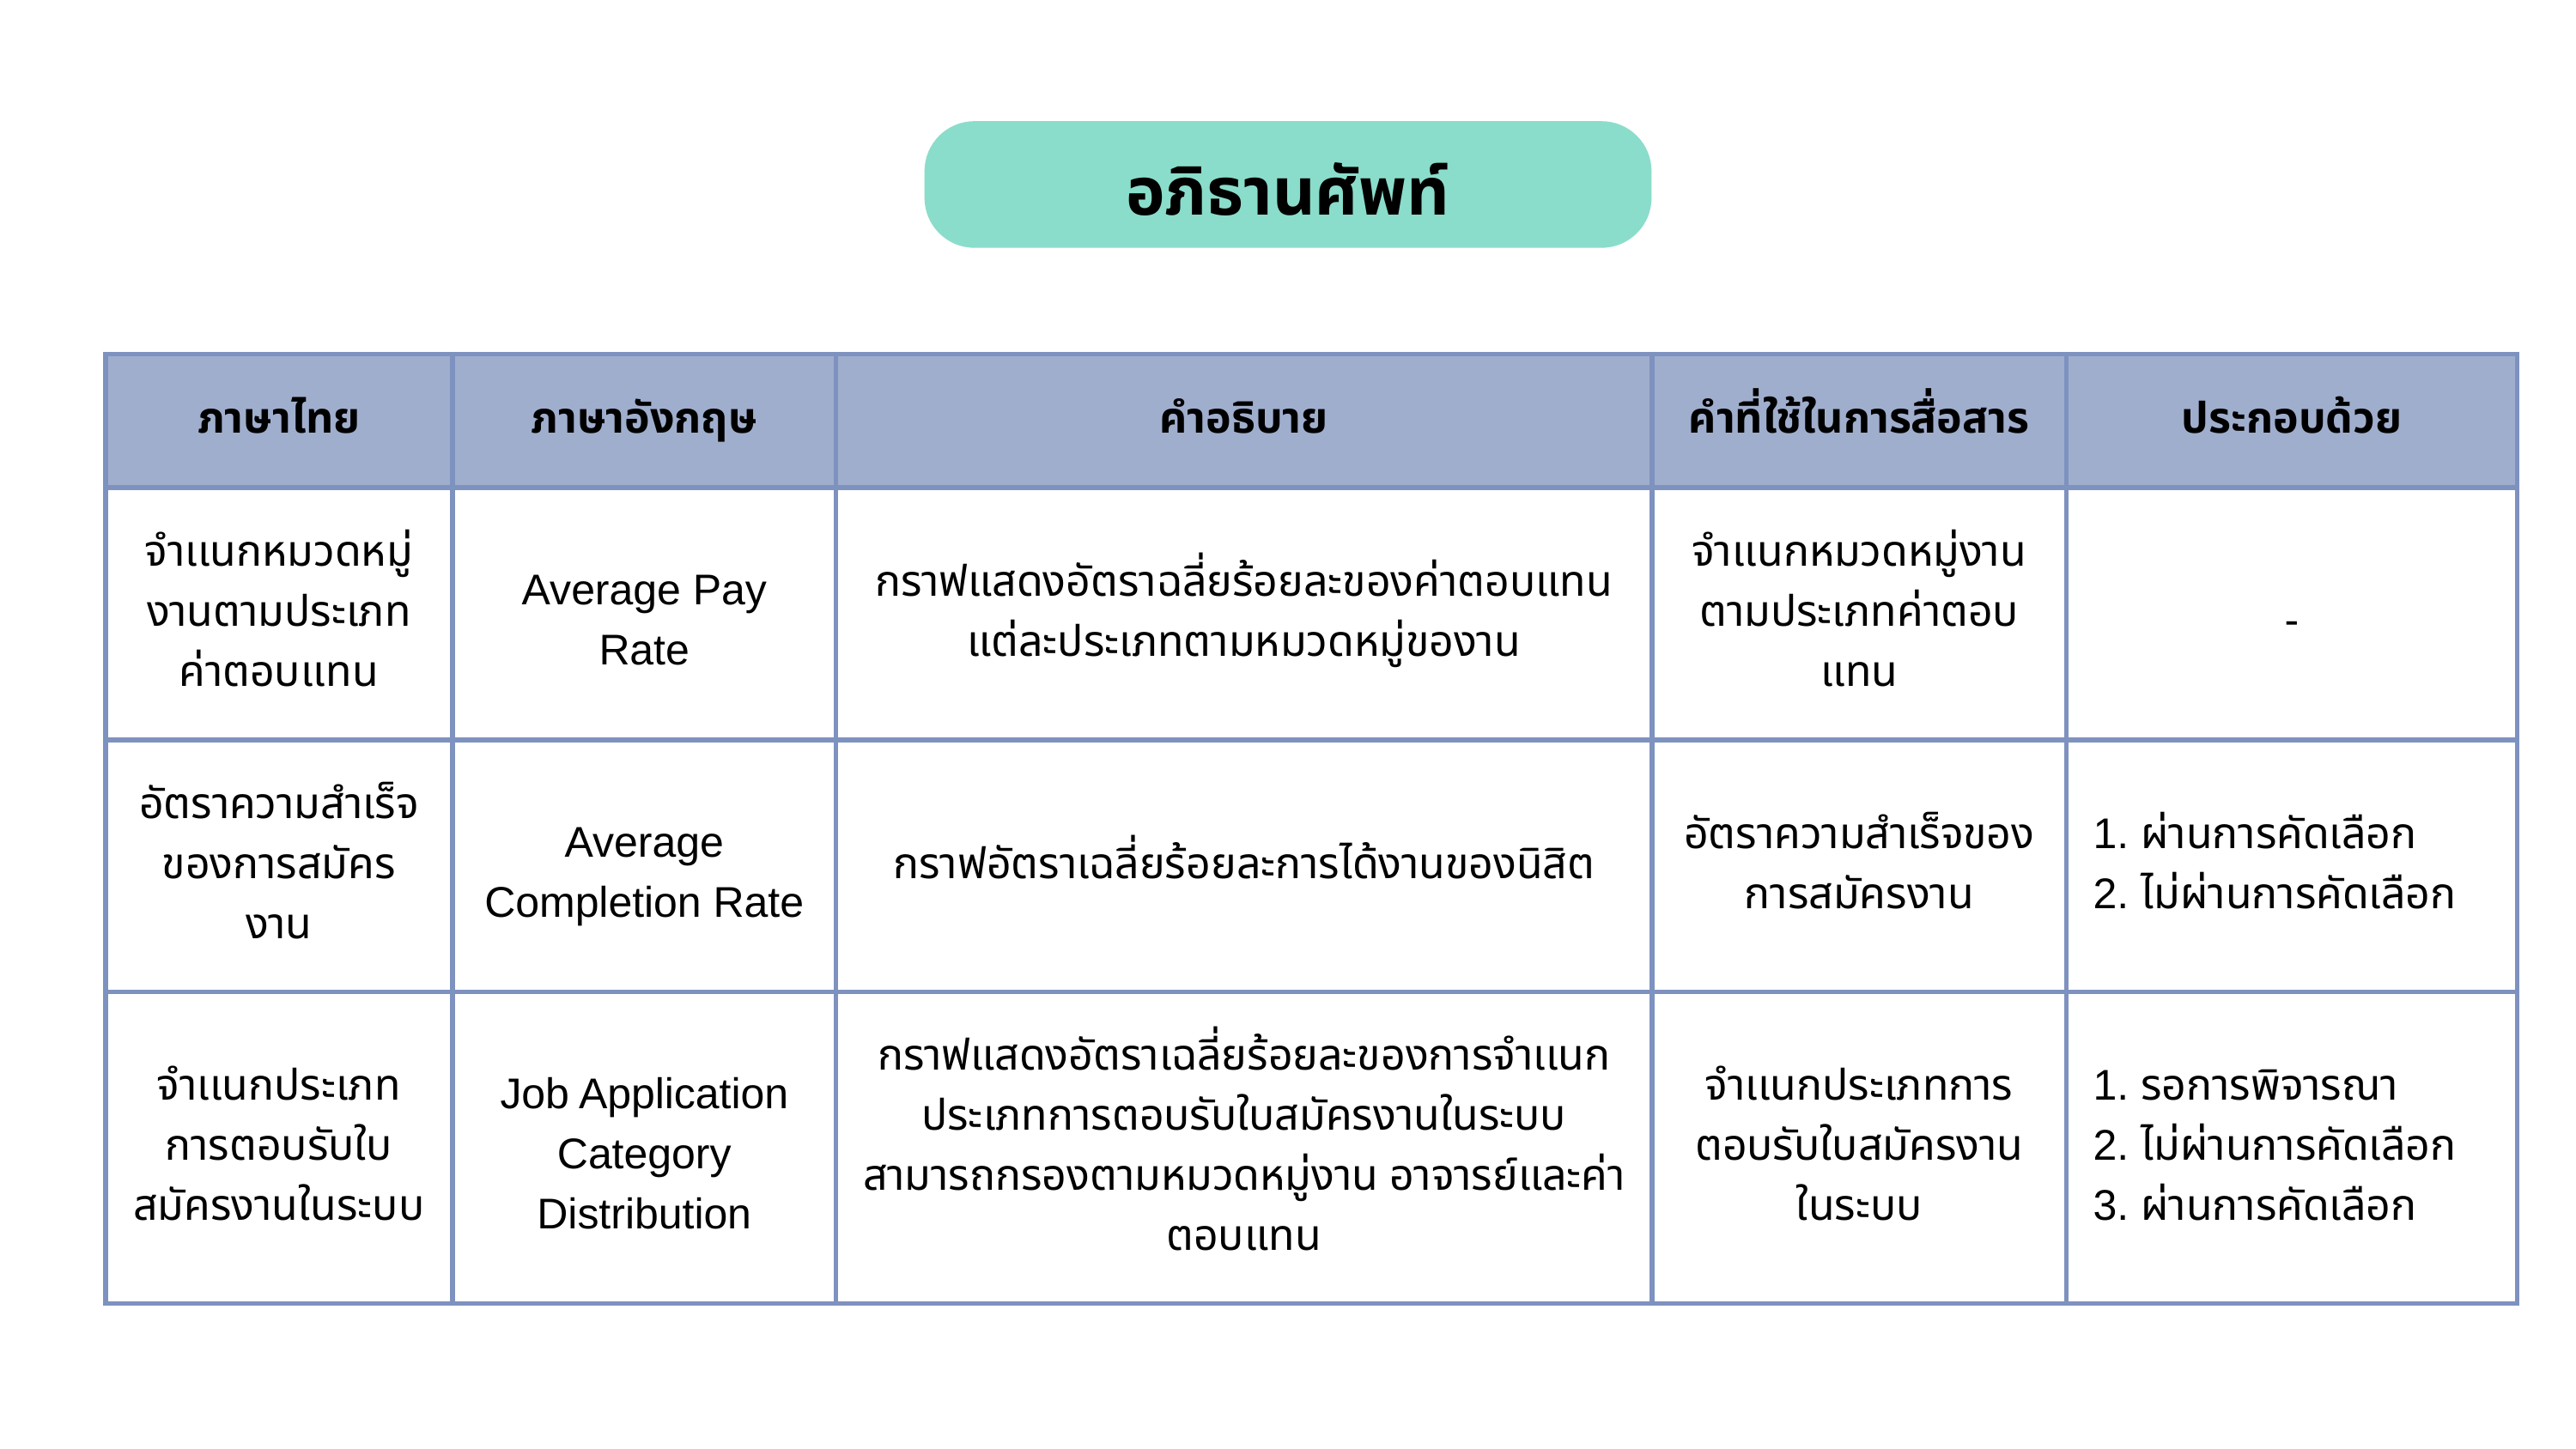

อภิธานศัพท์
| ภาษาไทย | ภาษาอังกฤษ | คำอธิบาย | คำที่ใช้ในการสื่อสาร | ประกอบด้วย |
| --- | --- | --- | --- | --- |
| จำเเนกหมวดหมู่งานตามประเภทค่าตอบเเทน | Average Pay Rate | กราฟแสดงอัตราฉลี่ยร้อยละของค่าตอบแทนแต่ละประเภทตามหมวดหมู่ของาน | จำเเนกหมวดหมู่งานตามประเภทค่าตอบเเทน | - |
| อัตราความสำเร็จของการสมัครงาน | Average Completion Rate | กราฟอัตราเฉลี่ยร้อยละการได้งานของนิสิต | อัตราความสำเร็จของการสมัครงาน | 1. ผ่านการคัดเลือก 2. ไม่ผ่านการคัดเลือก |
| จำเเนกประเภทการตอบรับใบสมัครงานในระบบ | Job Application Category Distribution | กราฟแสดงอัตราเฉลี่ยร้อยละของการจำเเนกประเภทการตอบรับใบสมัครงานในระบบสามารถกรองตามหมวดหมู่งาน อาจารย์และค่าตอบแทน | จำเเนกประเภทการตอบรับใบสมัครงานในระบบ | 1. รอการพิจารณา 2. ไม่ผ่านการคัดเลือก 3. ผ่านการคัดเลือก |